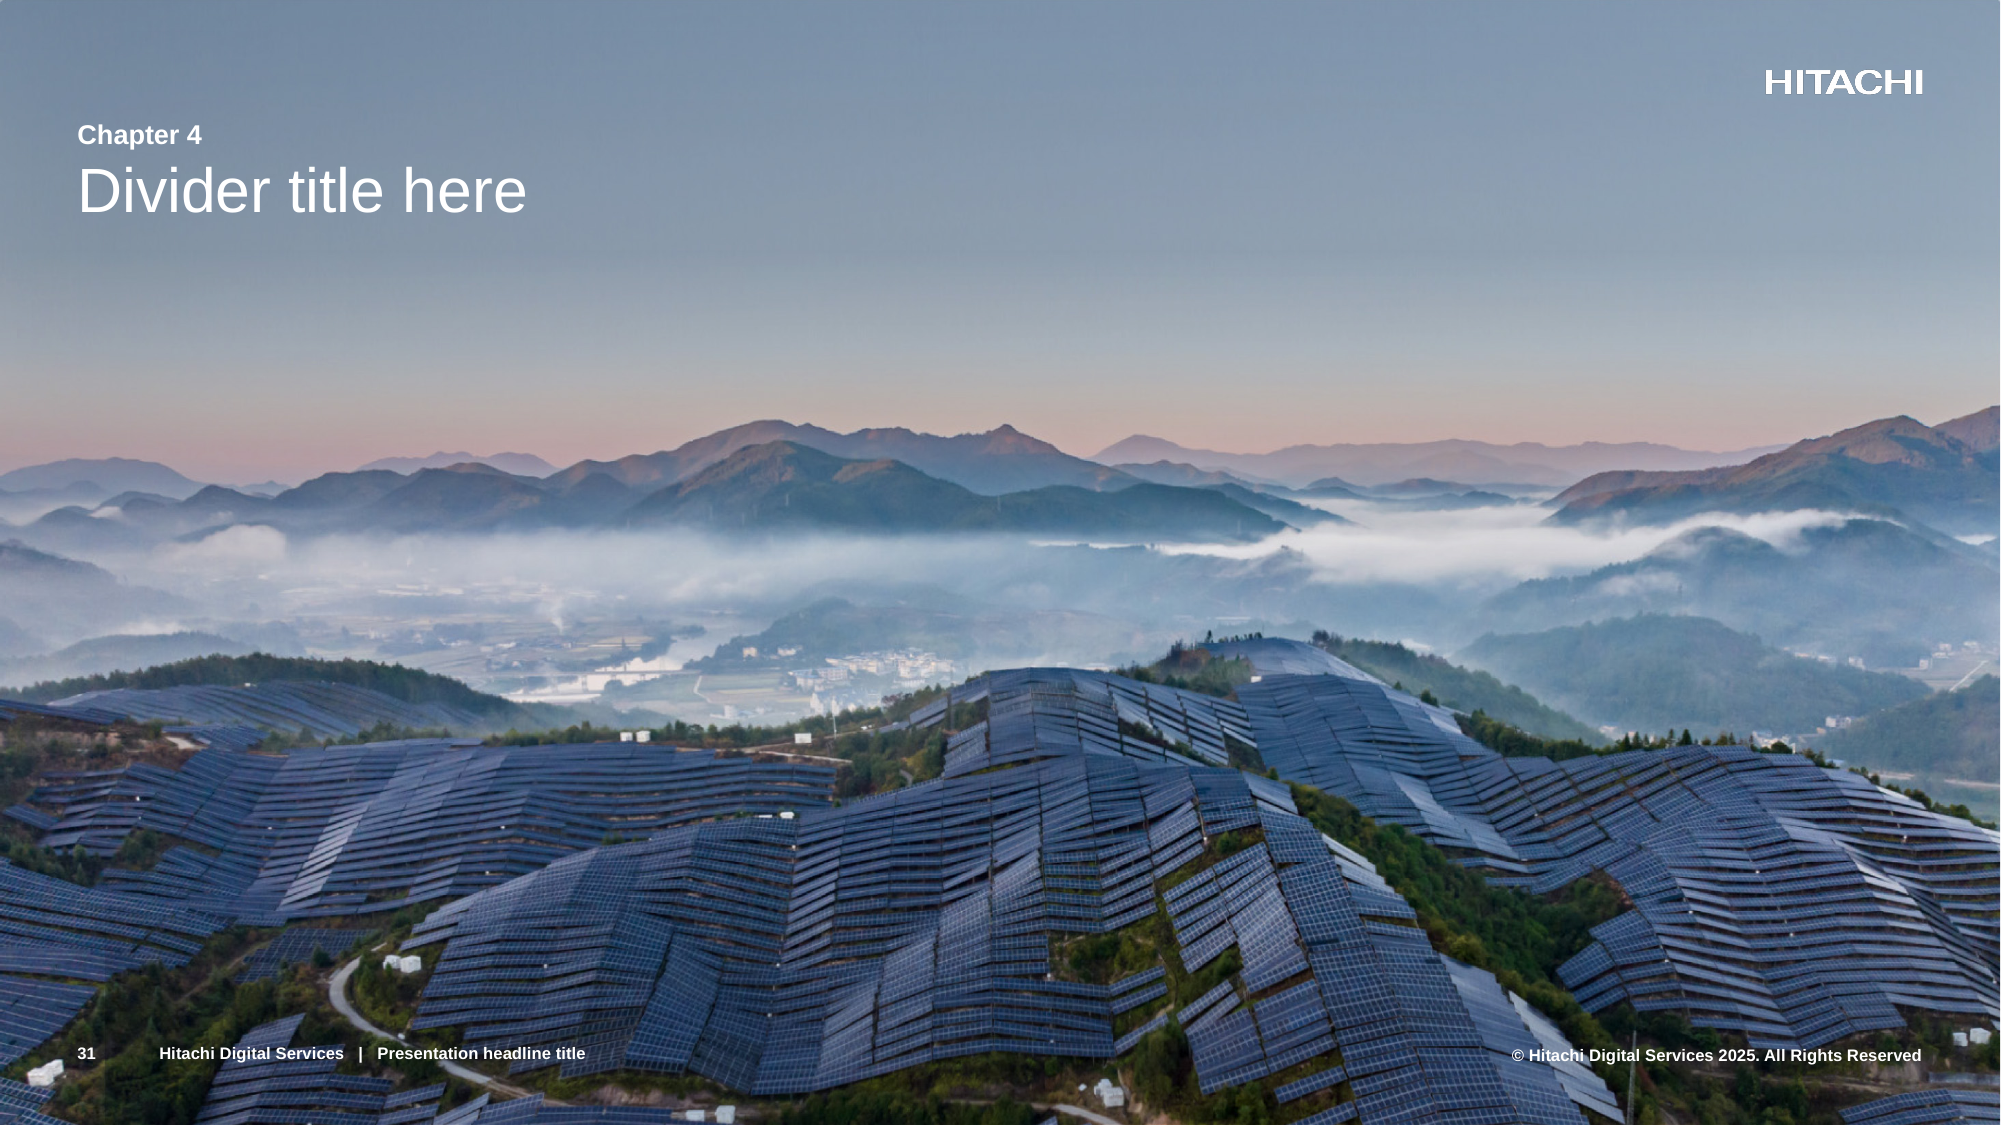

Chapter 4
# Divider title here
31
Hitachi Digital Services   |   Presentation headline title